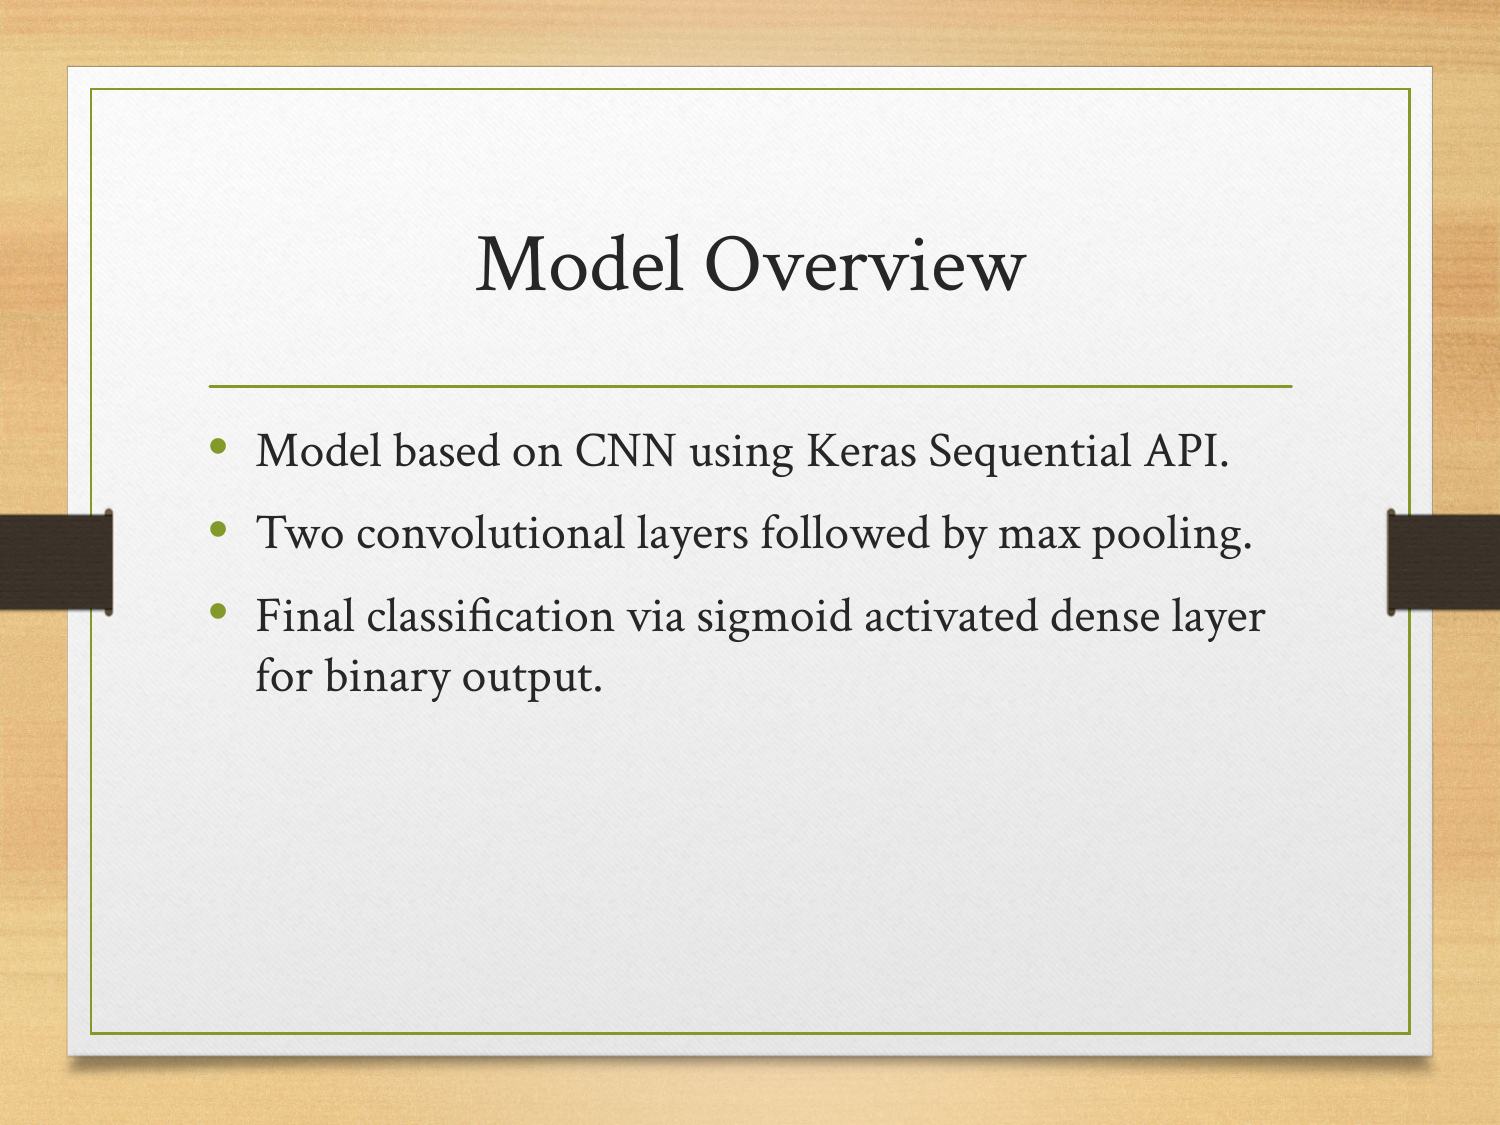

# Model Overview
Model based on CNN using Keras Sequential API.
Two convolutional layers followed by max pooling.
Final classification via sigmoid activated dense layer for binary output.